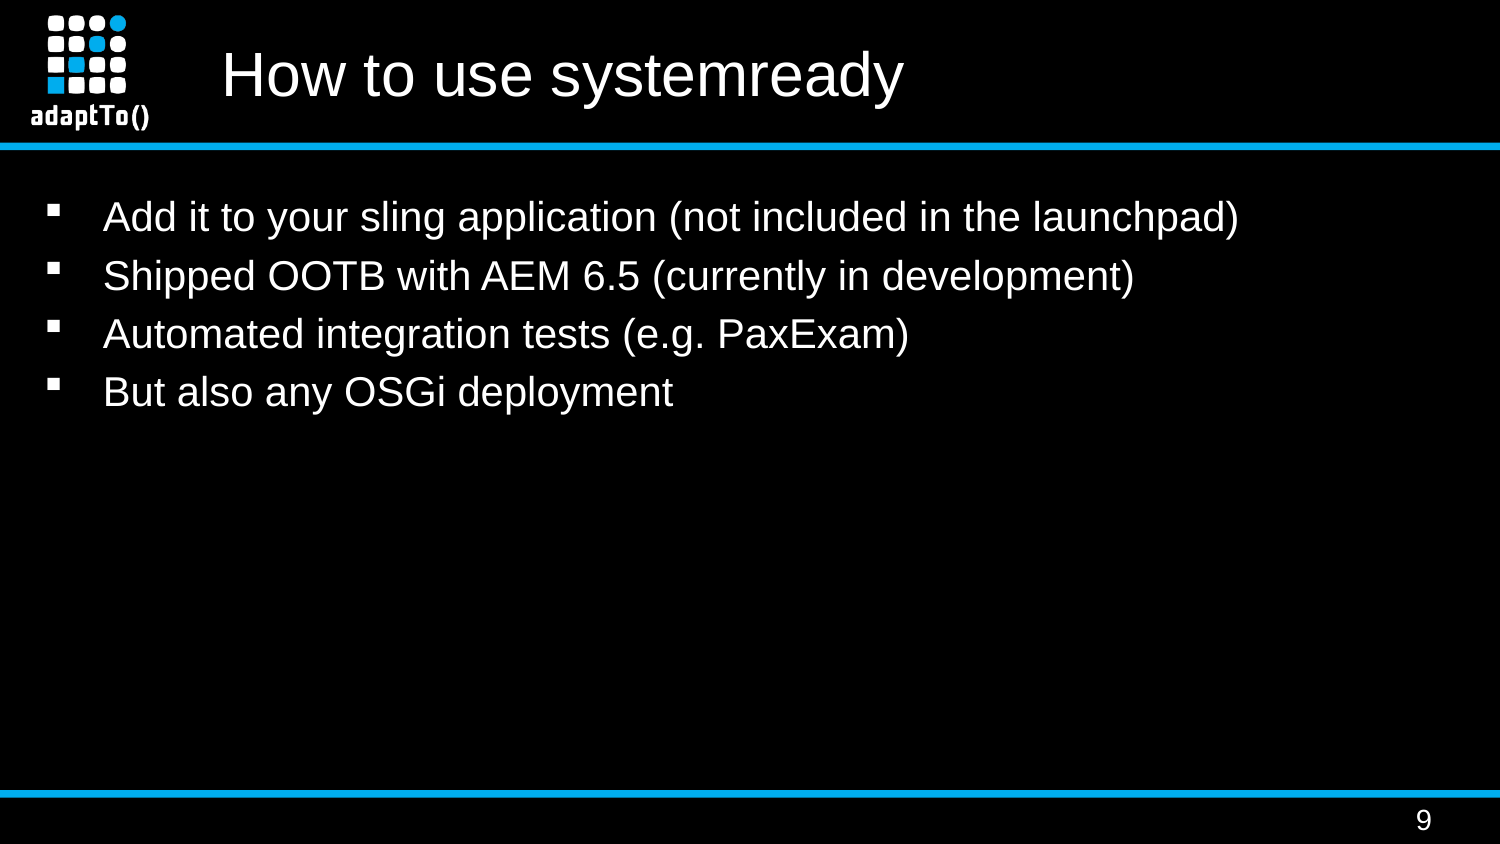

# How to use systemready
Add it to your sling application (not included in the launchpad)
Shipped OOTB with AEM 6.5 (currently in development)
Automated integration tests (e.g. PaxExam)
But also any OSGi deployment

9